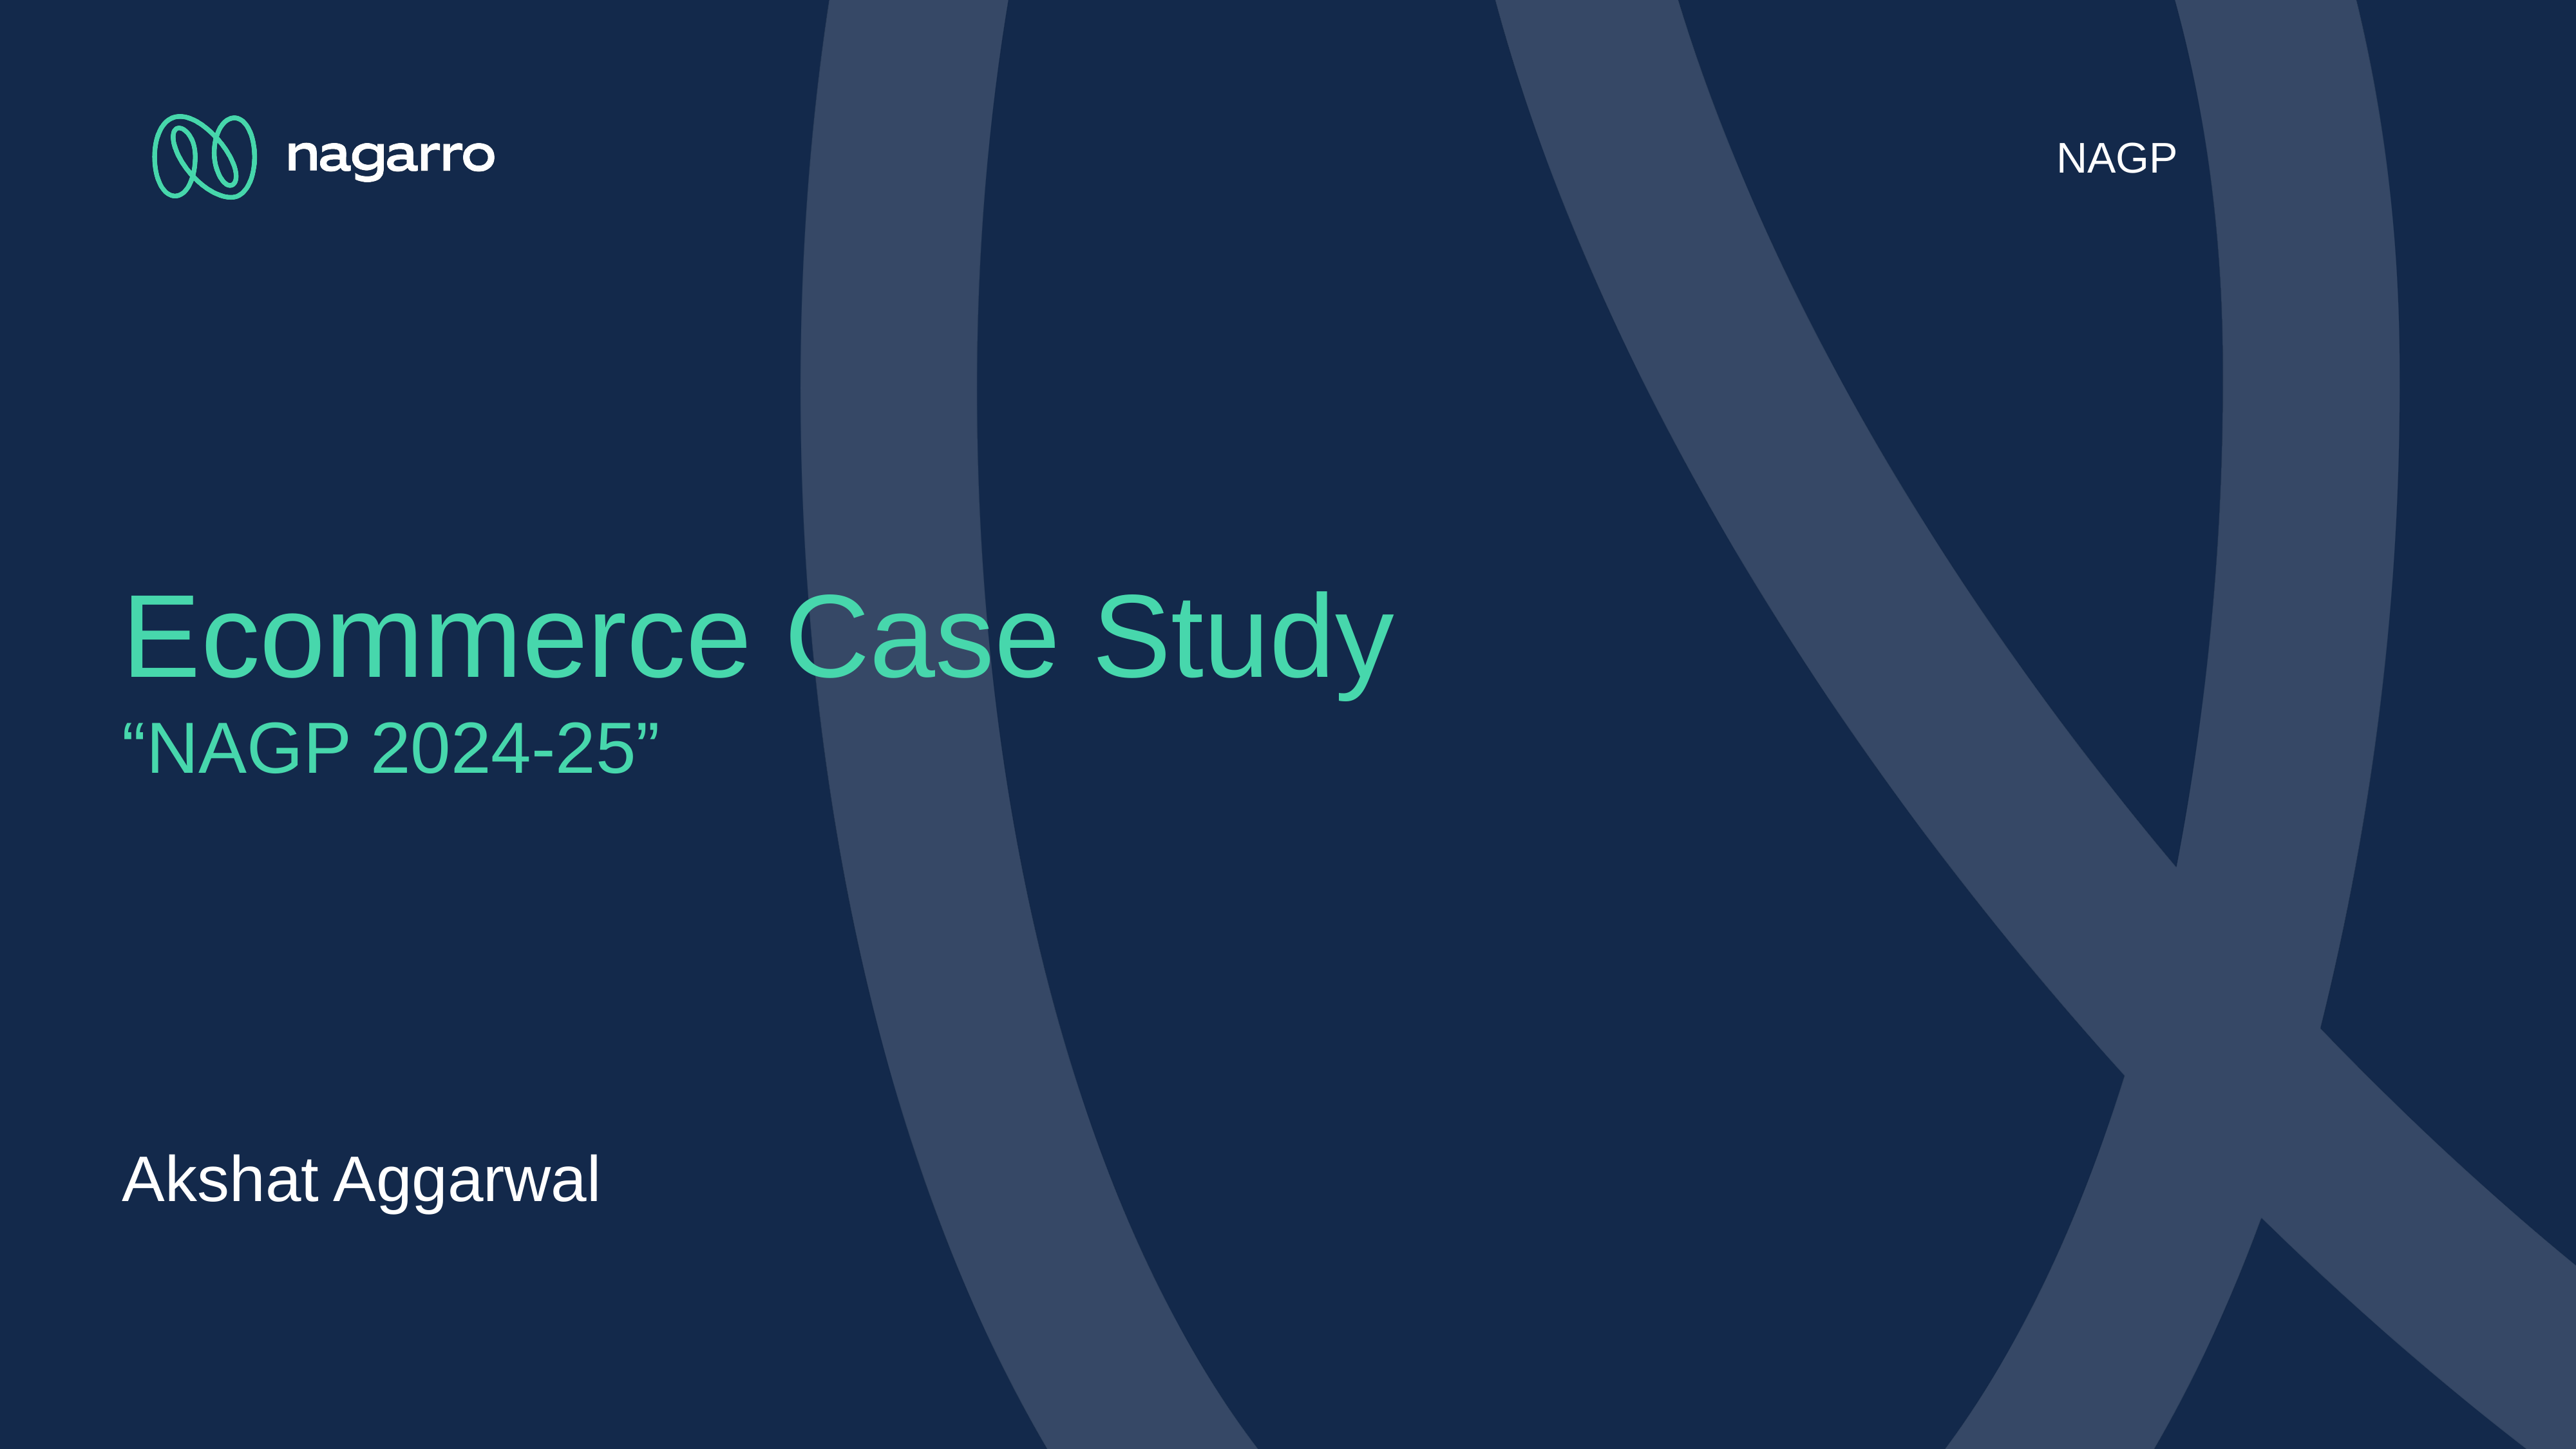

NAGP
Ecommerce Case Study
“NAGP 2024-25”
Akshat Aggarwal